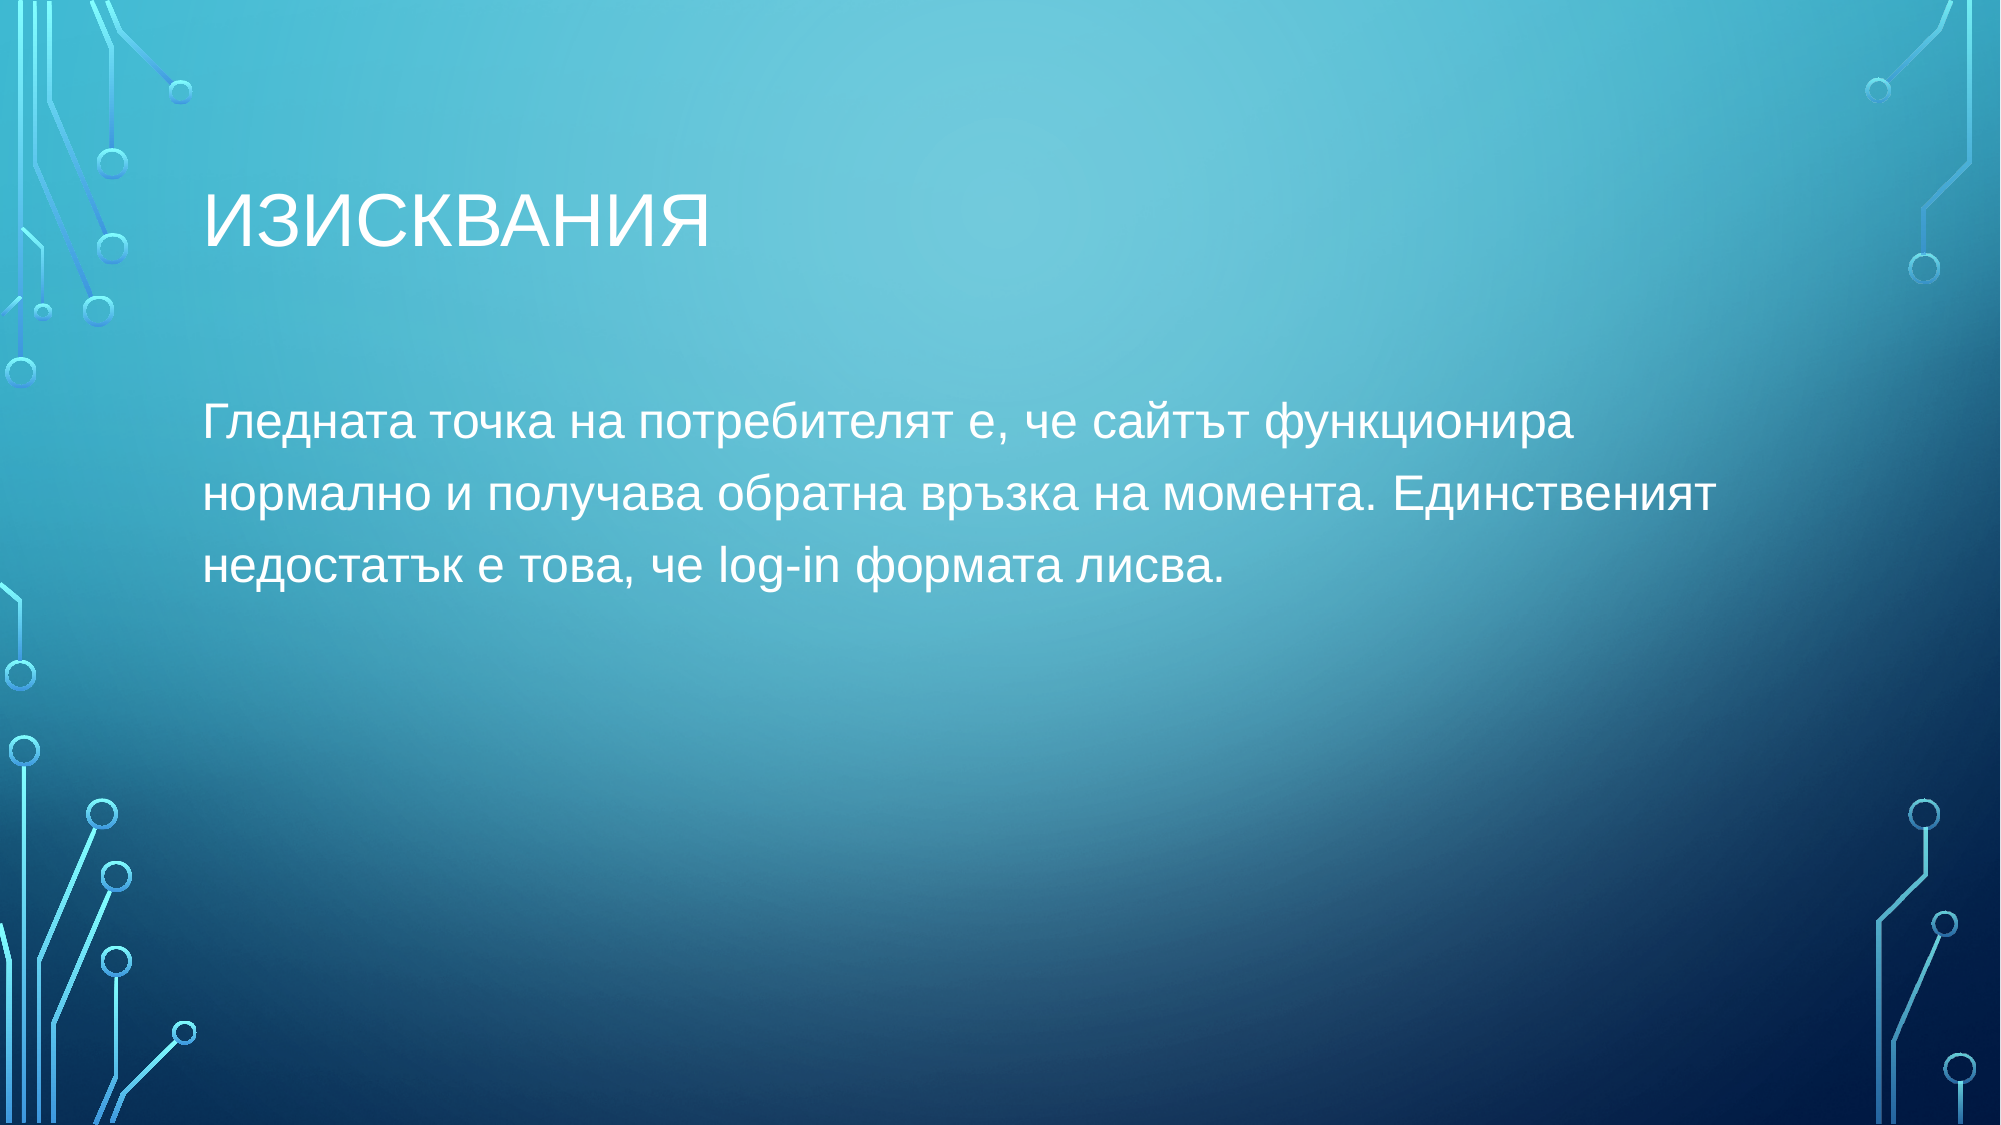

# Изисквания
Гледната точка на потребителят е, че сайтът функционира нормално и получава обратна връзка на момента. Единственият недостатък е това, че log-in формата лисва.